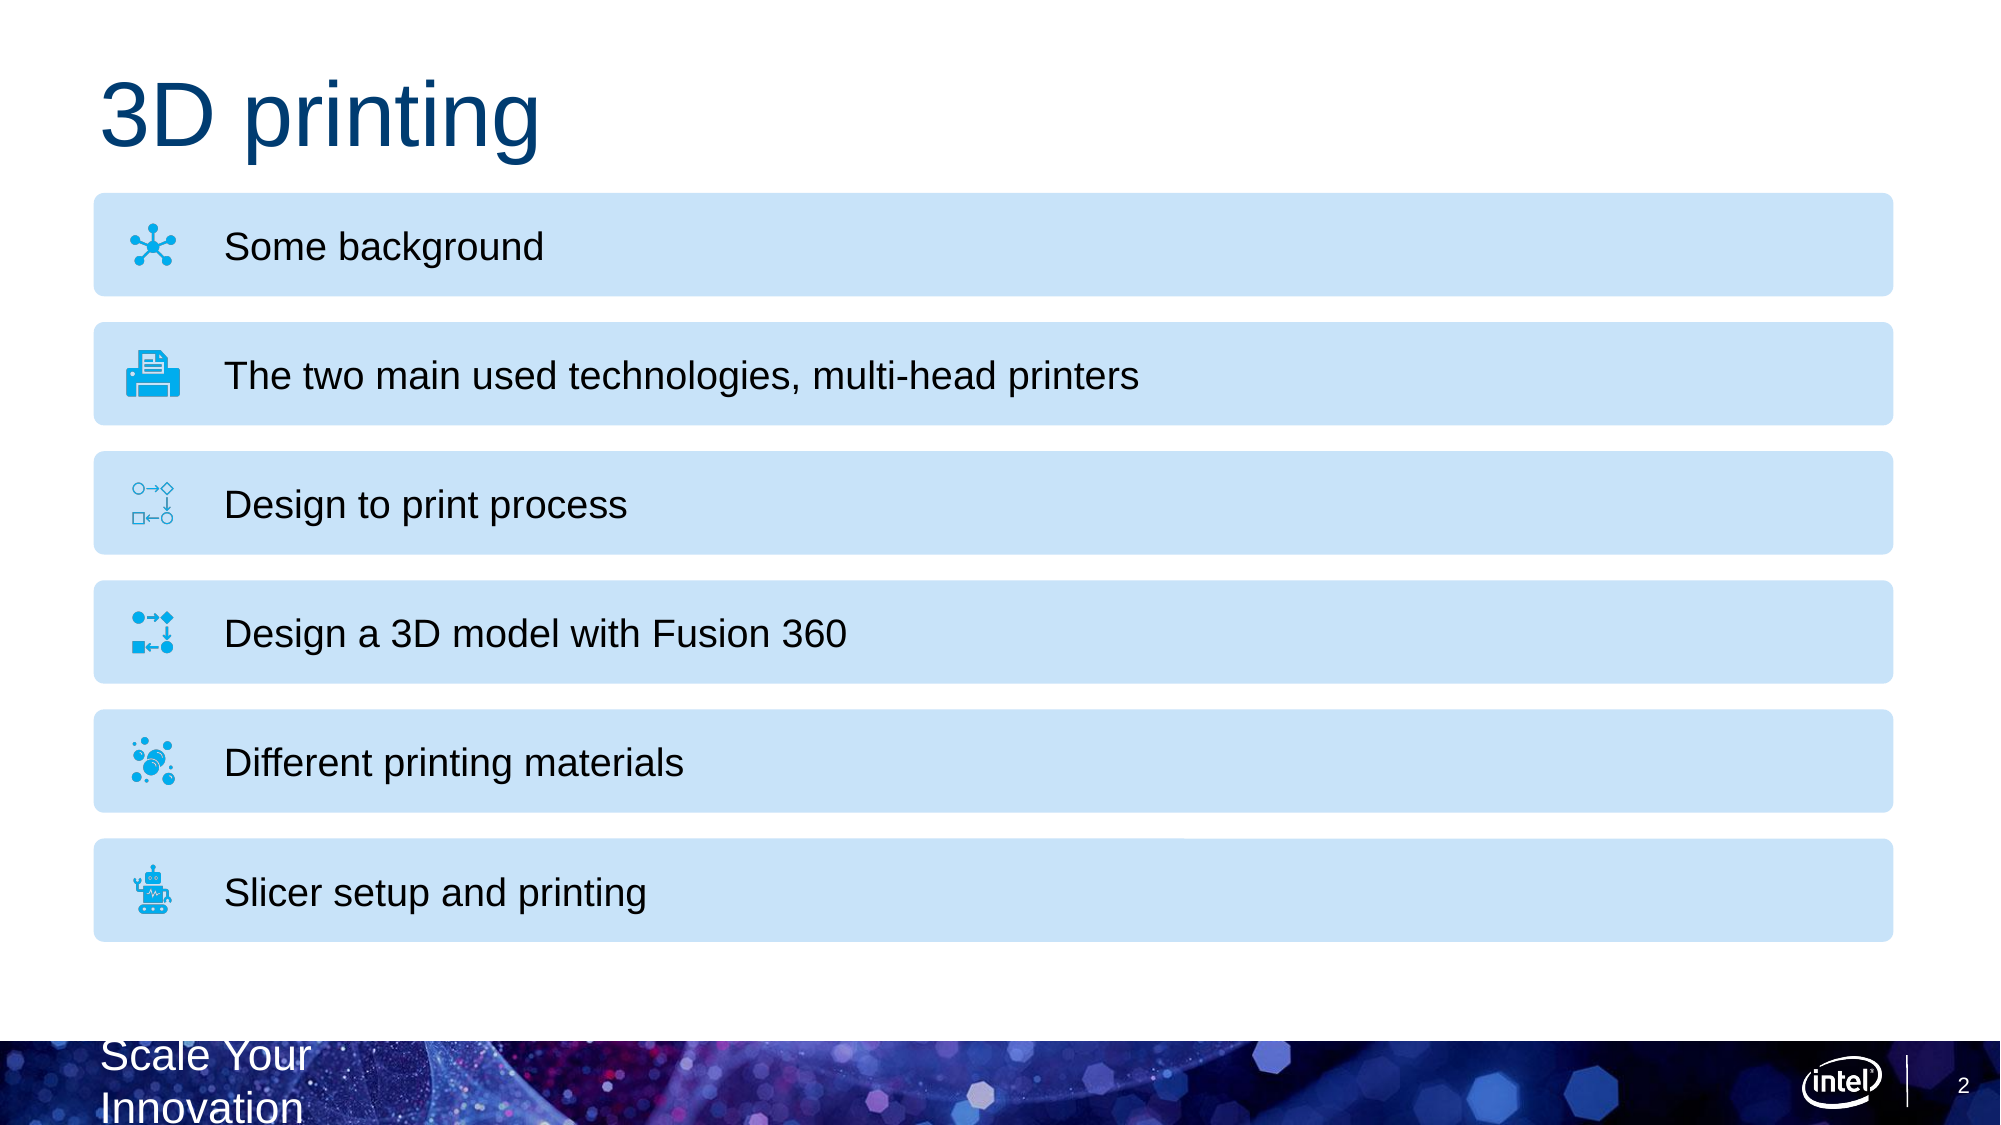

# 3D printing

Some background

The two main used technologies, multi-head printers

Design to print process

Design a 3D model with Fusion 360

Different printing materials

Slicer setup and printing

2